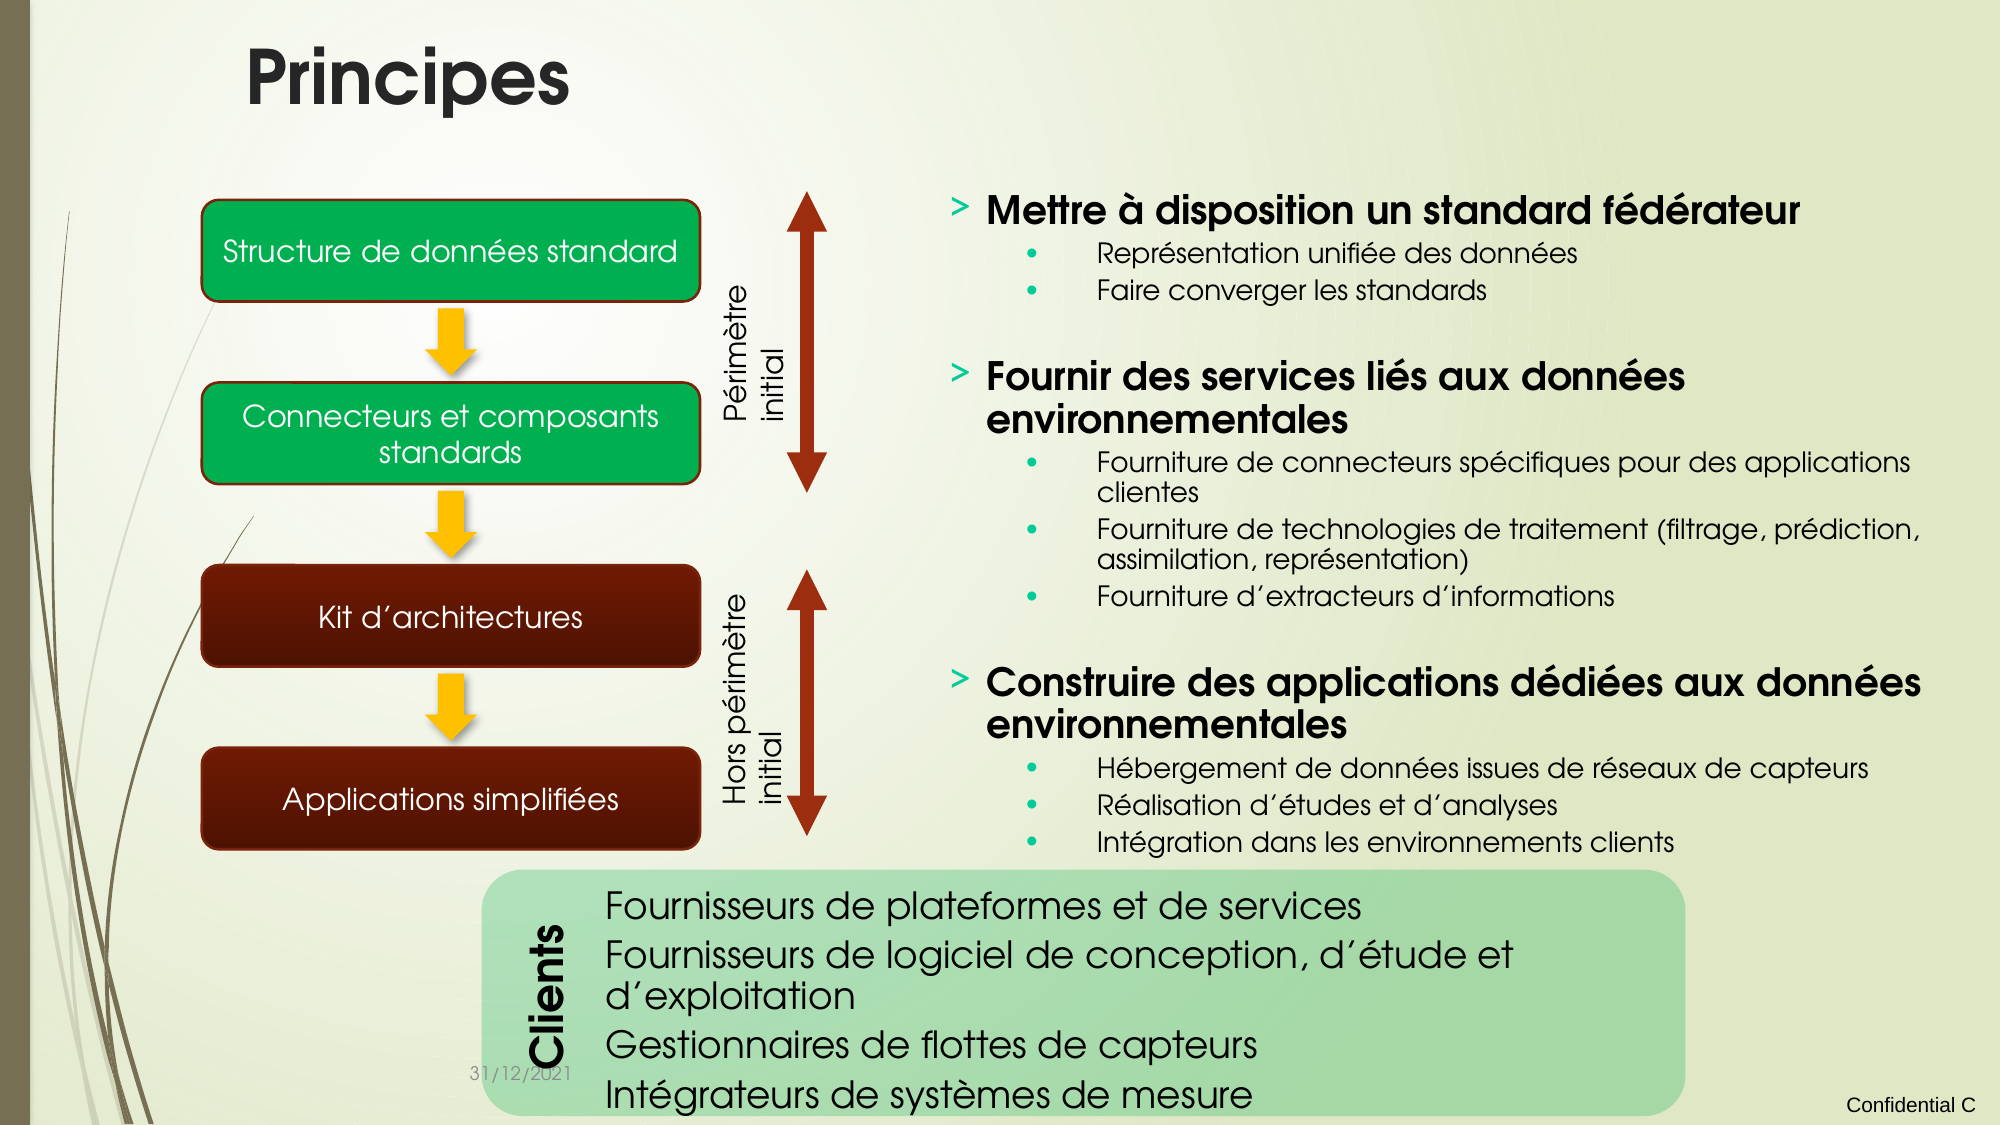

28
# Principes
Mettre à disposition un standard fédérateur
Représentation unifiée des données
Faire converger les standards

Fournir des services liés aux données environnementales
Fourniture de connecteurs spécifiques pour des applications clientes
Fourniture de technologies de traitement (filtrage, prédiction, assimilation, représentation)
Fourniture d’extracteurs d’informations

Construire des applications dédiées aux données environnementales
Hébergement de données issues de réseaux de capteurs
Réalisation d’études et d’analyses
Intégration dans les environnements clients

Structure de données standard
Périmètre initial

Connecteurs et composants standards

Kit d’architectures
Hors périmètre initial

Applications simplifiées

Fournisseurs de plateformes et de services
Fournisseurs de logiciel de conception, d’étude et d’exploitation
Gestionnaires de flottes de capteurs
Intégrateurs de systèmes de mesure
Clients
31/12/2021